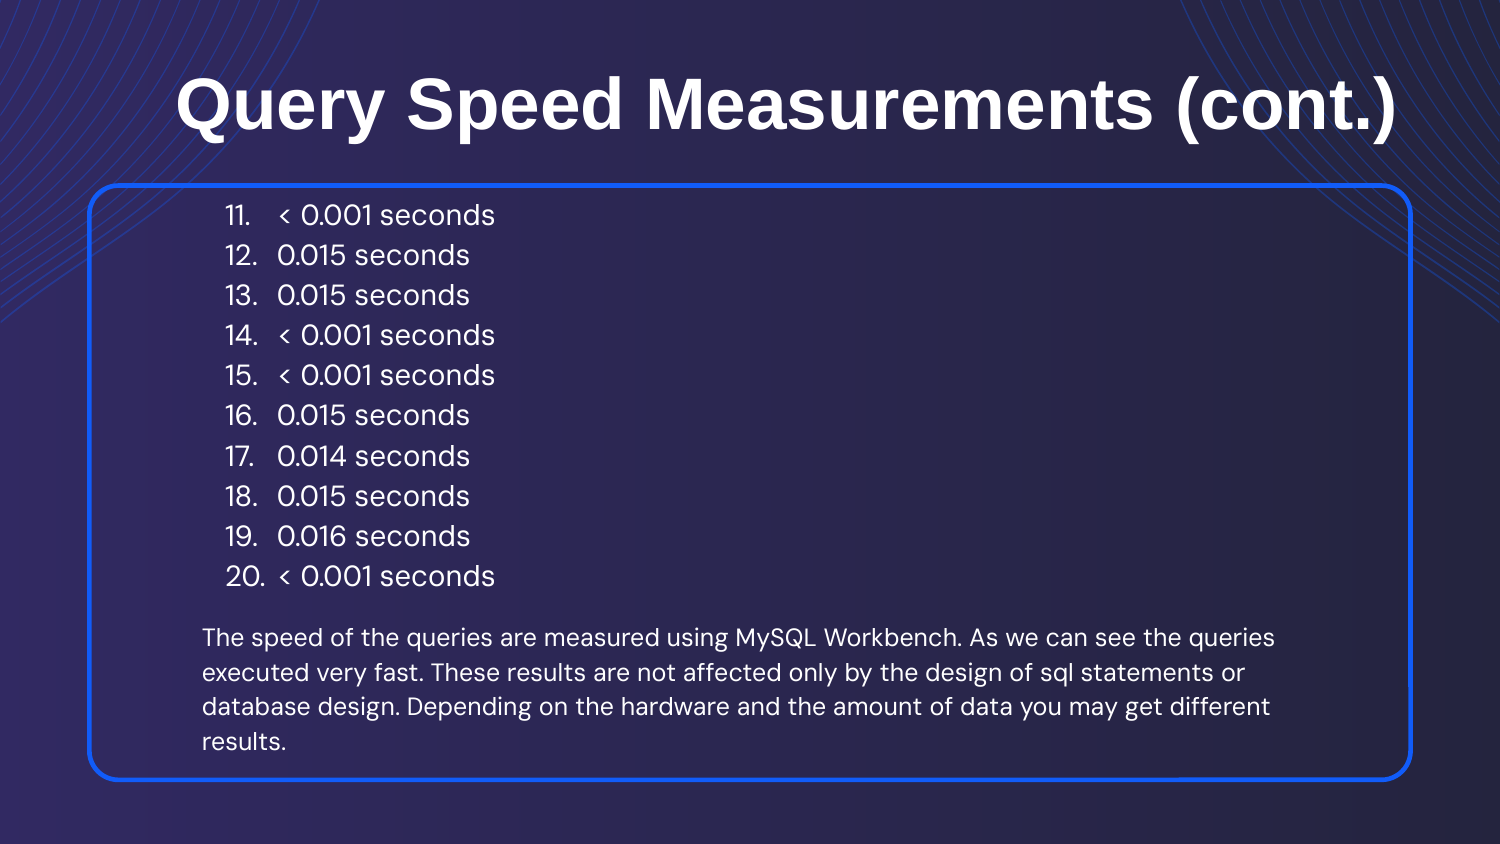

# Query Speed Measurements (cont.)
< 0.001 seconds
0.015 seconds
0.015 seconds
< 0.001 seconds
< 0.001 seconds
0.015 seconds
0.014 seconds
0.015 seconds
0.016 seconds
< 0.001 seconds
The speed of the queries are measured using MySQL Workbench. As we can see the queries executed very fast. These results are not affected only by the design of sql statements or database design. Depending on the hardware and the amount of data you may get different results.